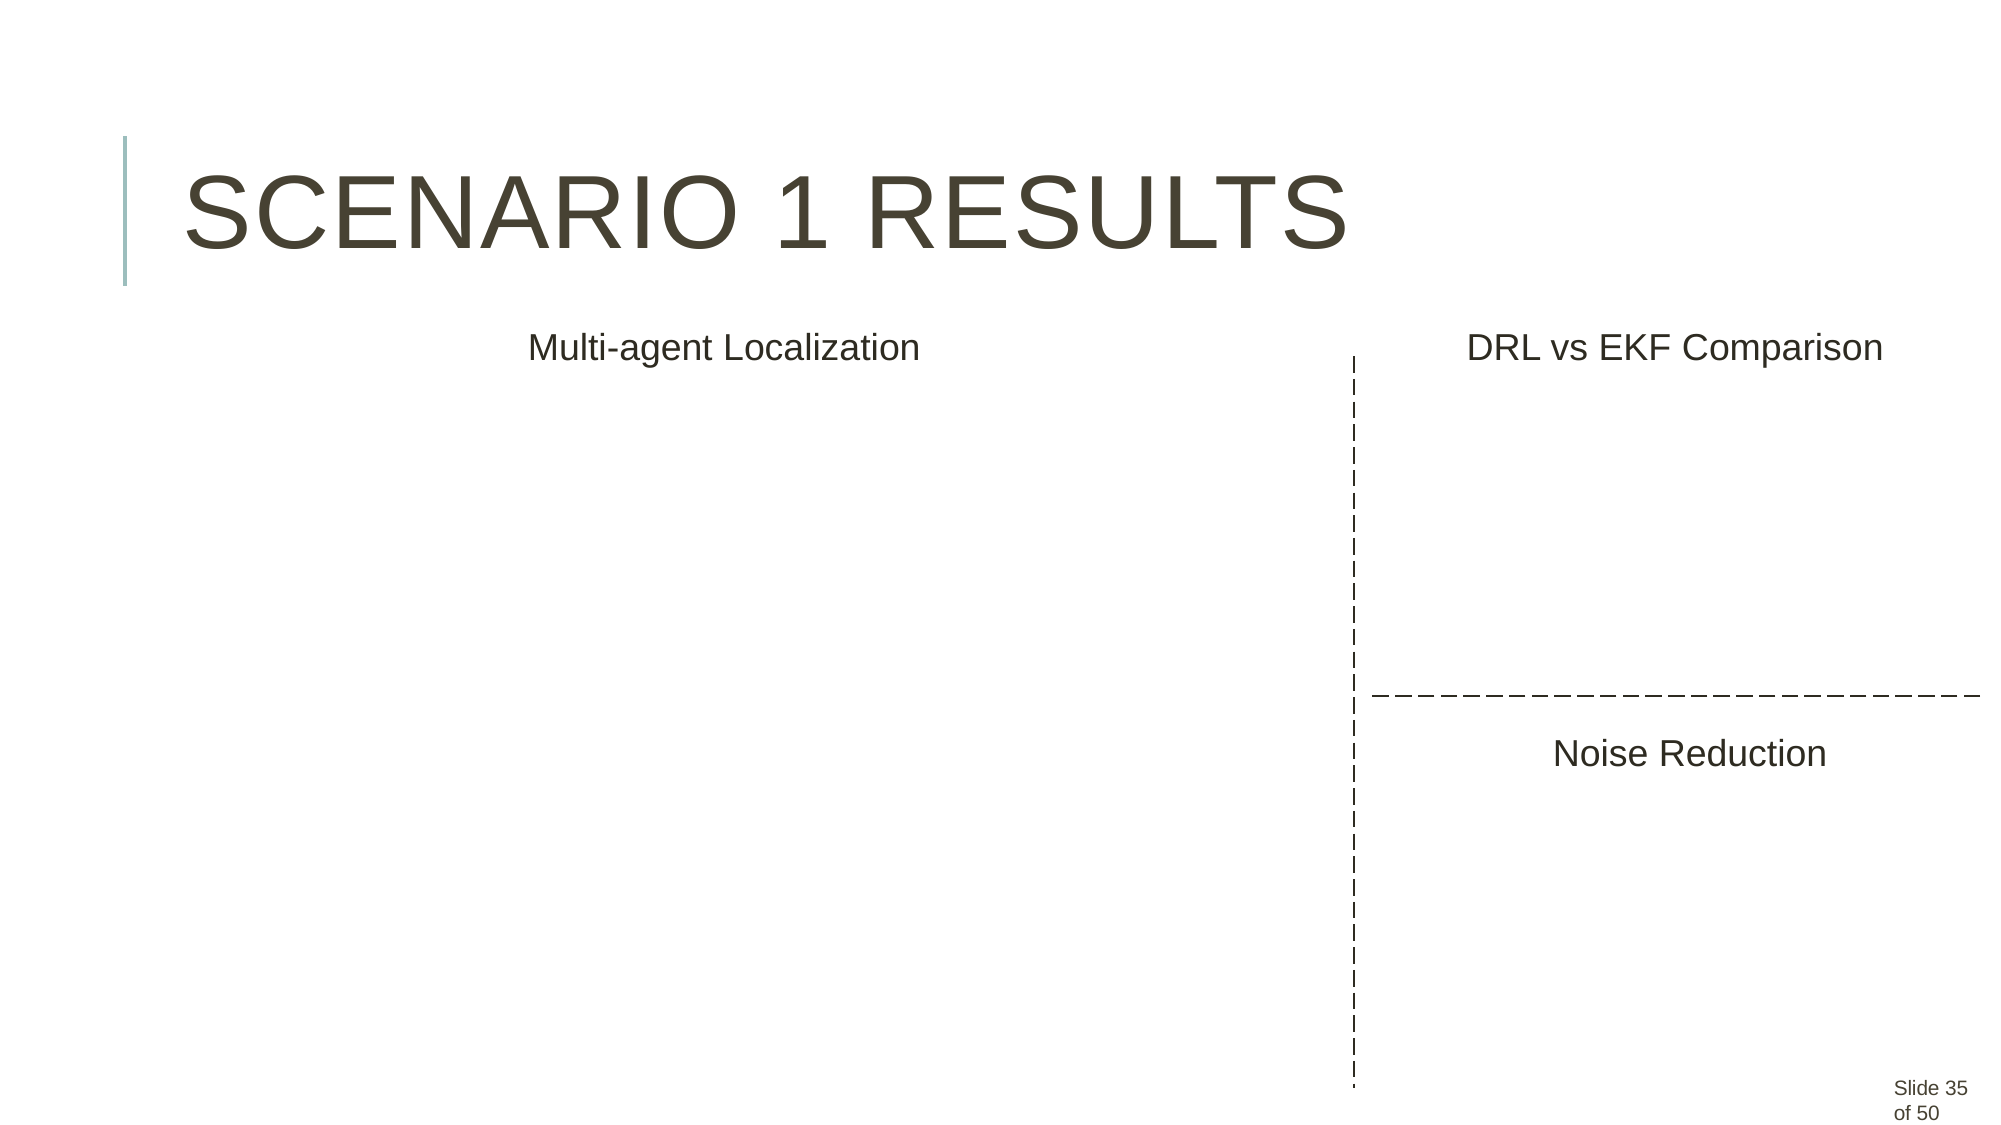

# scenario 1 results
Multi-agent Localization
DRL vs EKF Comparison
Noise Reduction
Slide 35 of 50